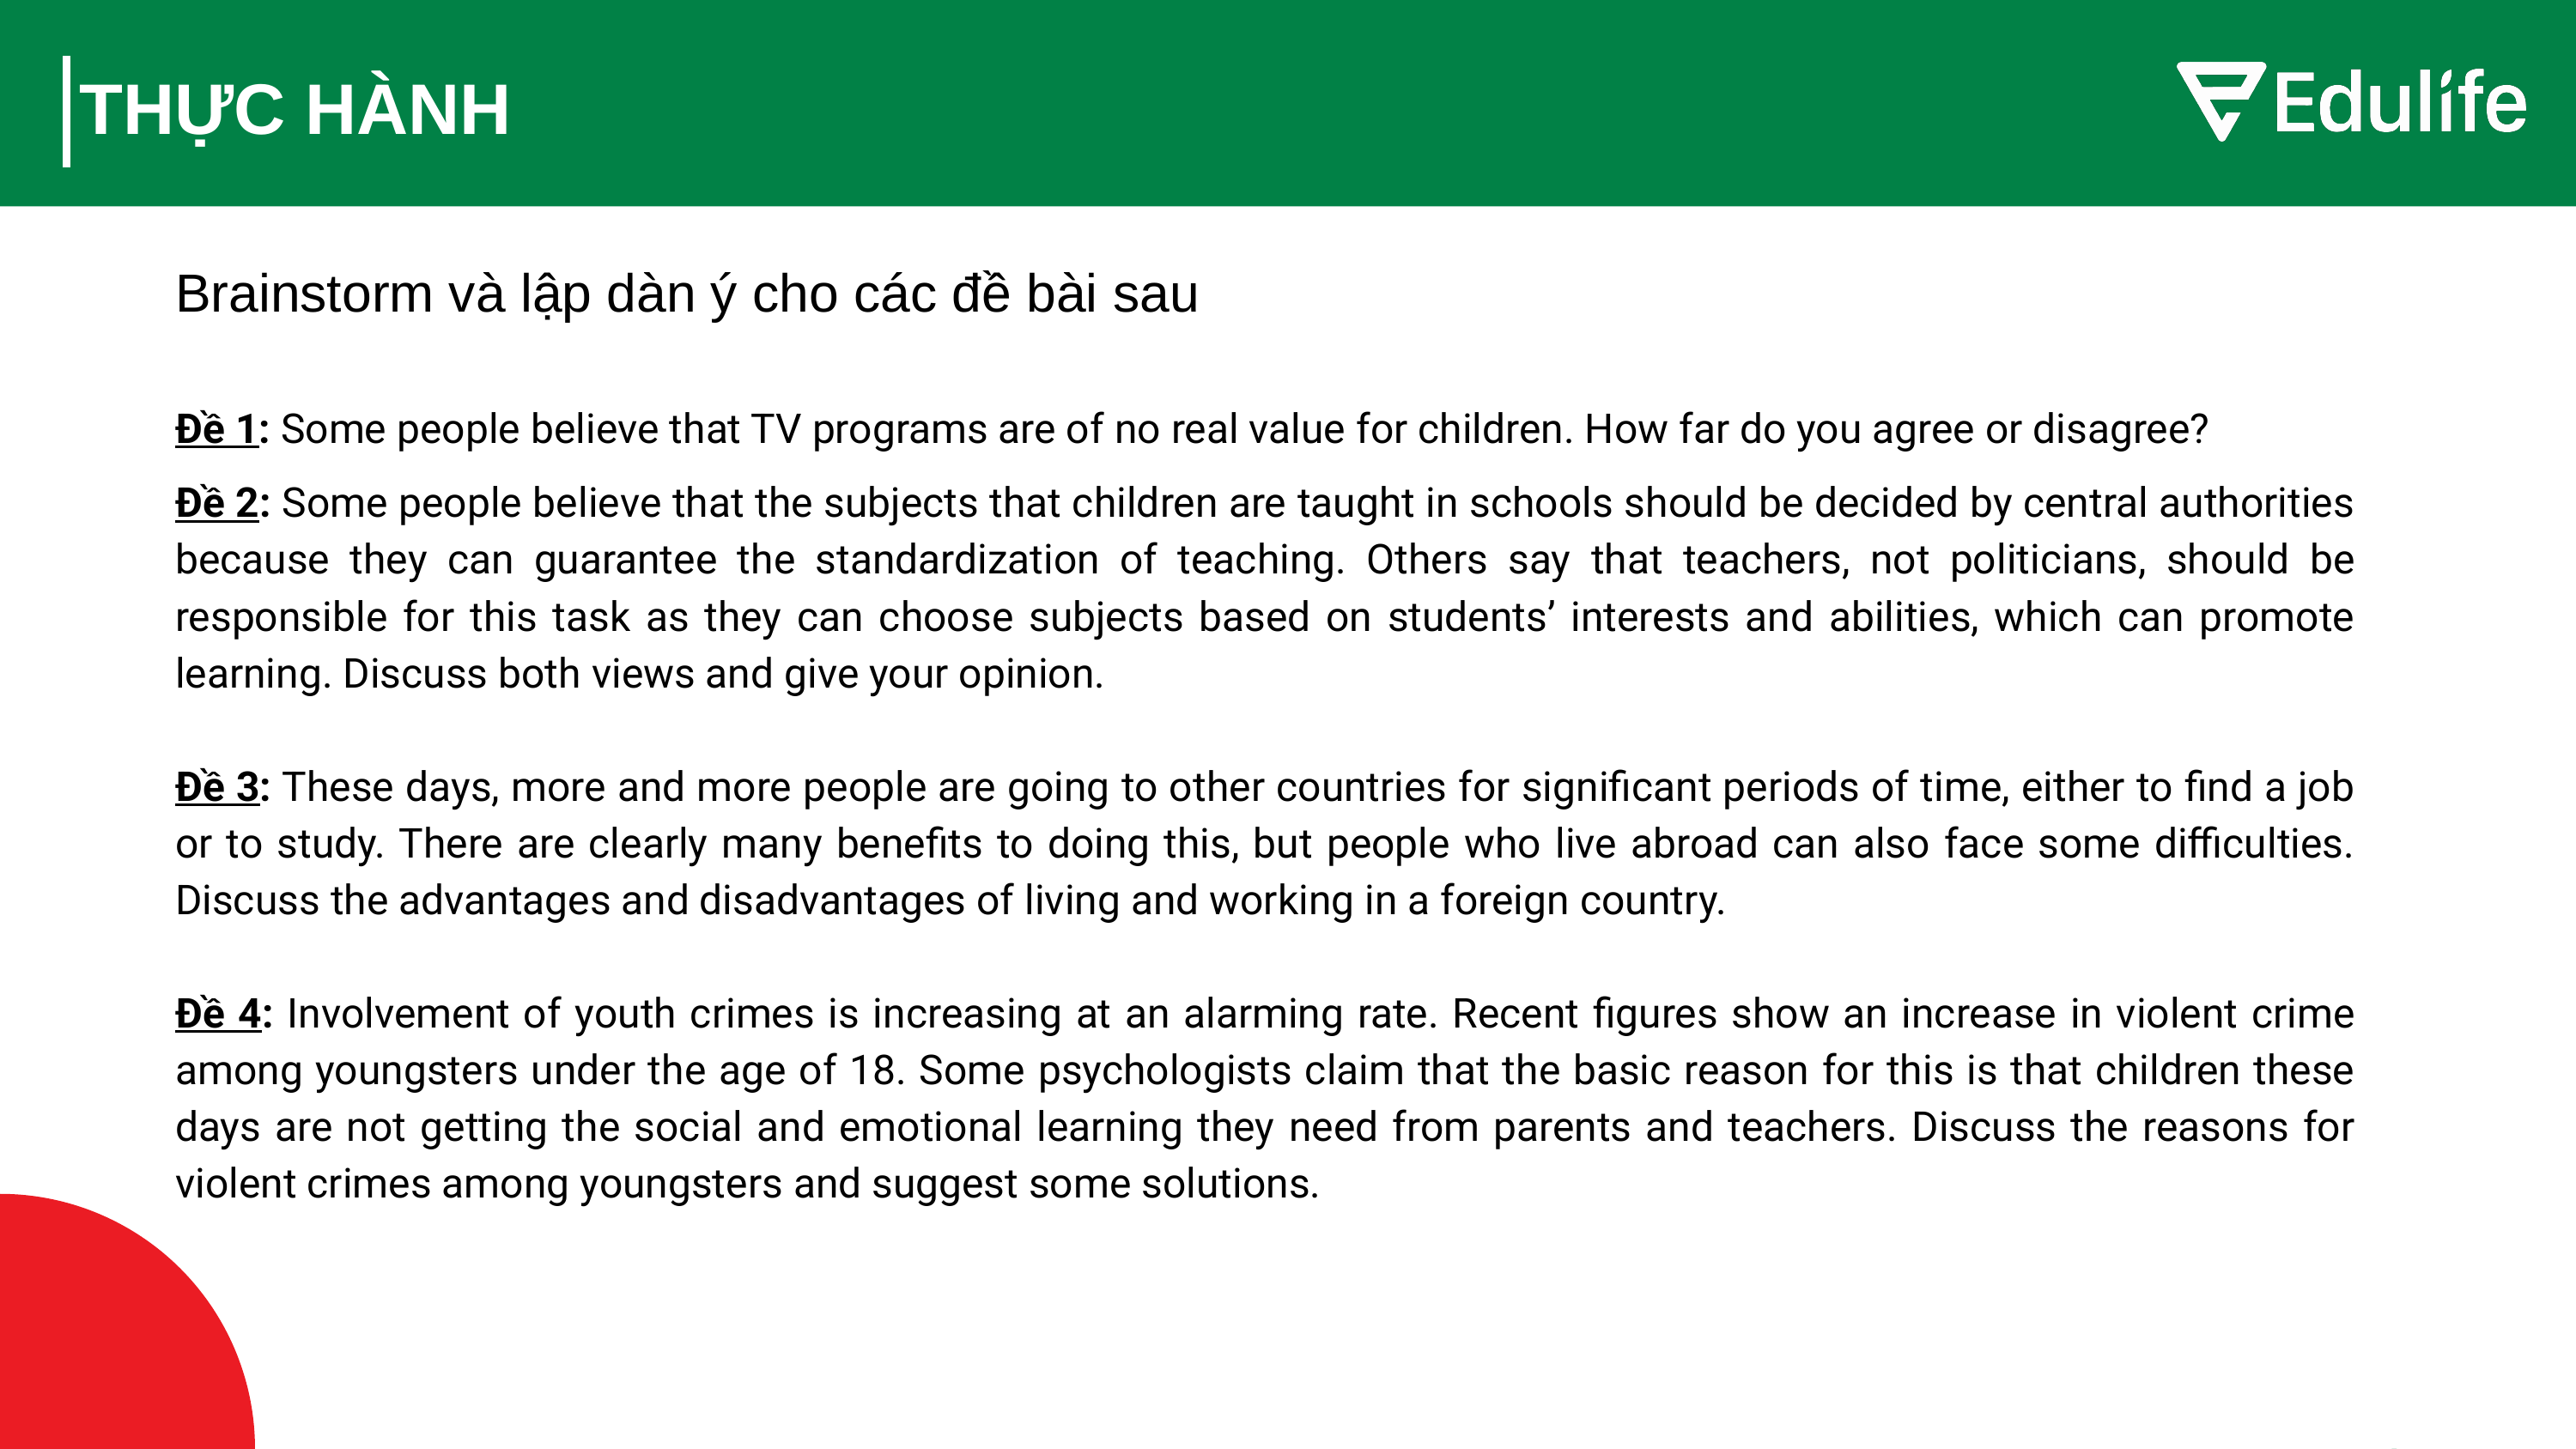

# THỰC HÀNH
Brainstorm và lập dàn ý cho các đề bài sau
Đề 1: Some people believe that TV programs are of no real value for children. How far do you agree or disagree?
Đề 2: Some people believe that the subjects that children are taught in schools should be decided by central authorities because they can guarantee the standardization of teaching. Others say that teachers, not politicians, should be responsible for this task as they can choose subjects based on students’ interests and abilities, which can promote learning. Discuss both views and give your opinion.

Đề 3: These days, more and more people are going to other countries for significant periods of time, either to find a job or to study. There are clearly many benefits to doing this, but people who live abroad can also face some difficulties. Discuss the advantages and disadvantages of living and working in a foreign country.

Đề 4: Involvement of youth crimes is increasing at an alarming rate. Recent figures show an increase in violent crime among youngsters under the age of 18. Some psychologists claim that the basic reason for this is that children these days are not getting the social and emotional learning they need from parents and teachers. Discuss the reasons for violent crimes among youngsters and suggest some solutions.